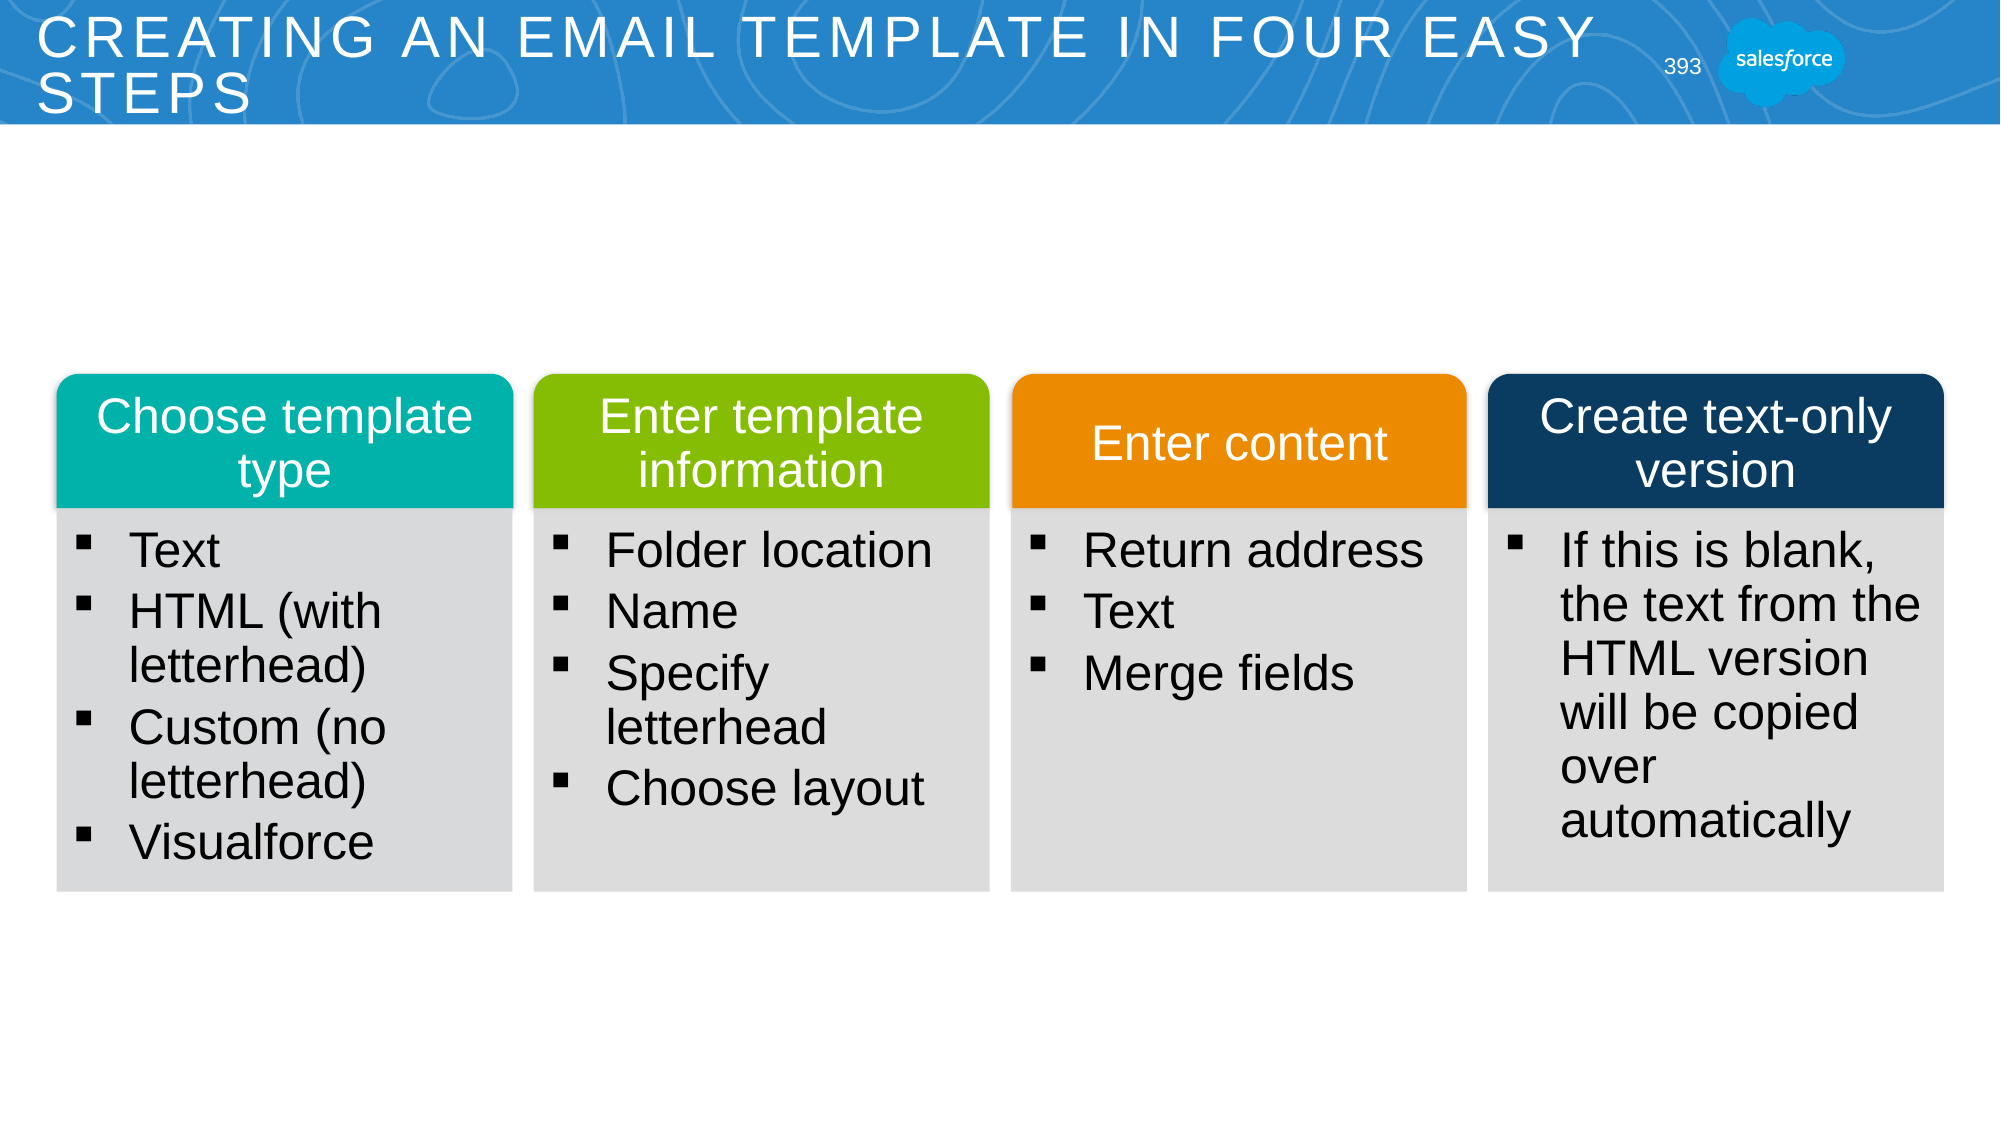

# Creating an Email Template in Four Easy Steps
393
Choose template type
Enter template information
Enter content
Create text-only version
Text
HTML (with letterhead)
Custom (no letterhead)
Visualforce
Folder location
Name
Specify letterhead
Choose layout
Return address
Text
Merge fields
If this is blank, the text from the HTML version will be copied over automatically